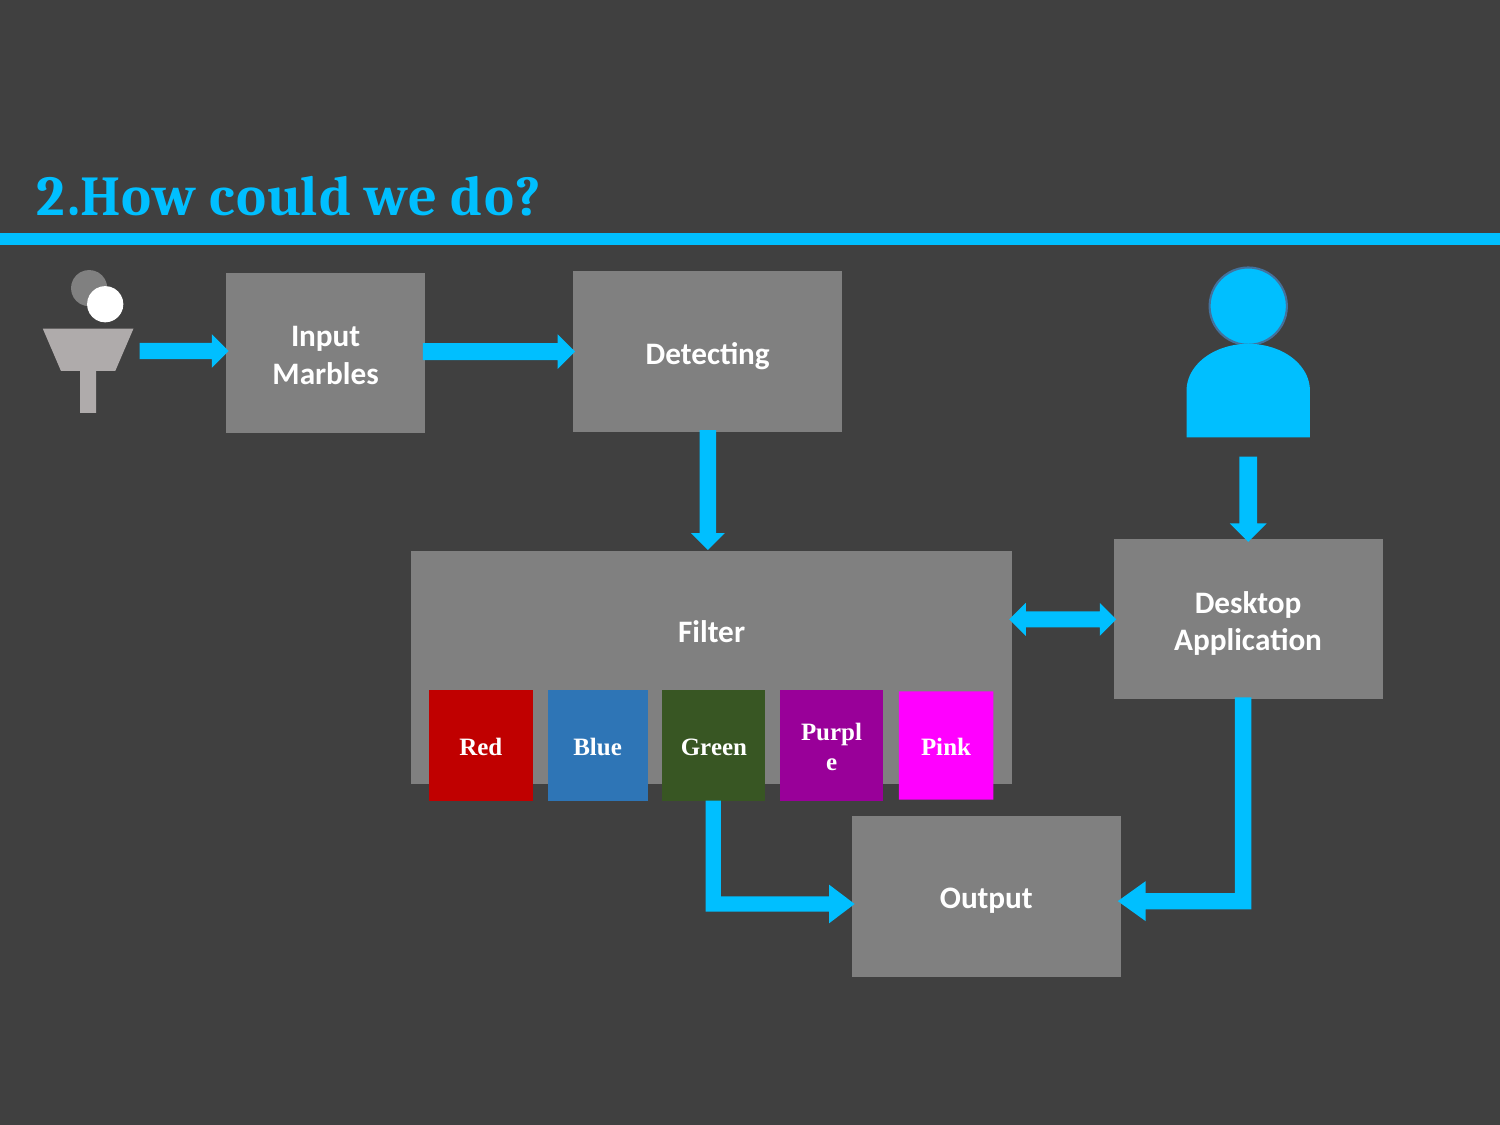

2.How could we do?

Detecting
Input Marbles

Desktop Application

Filter

Red
Blue
Green
Purple
Pink

Output